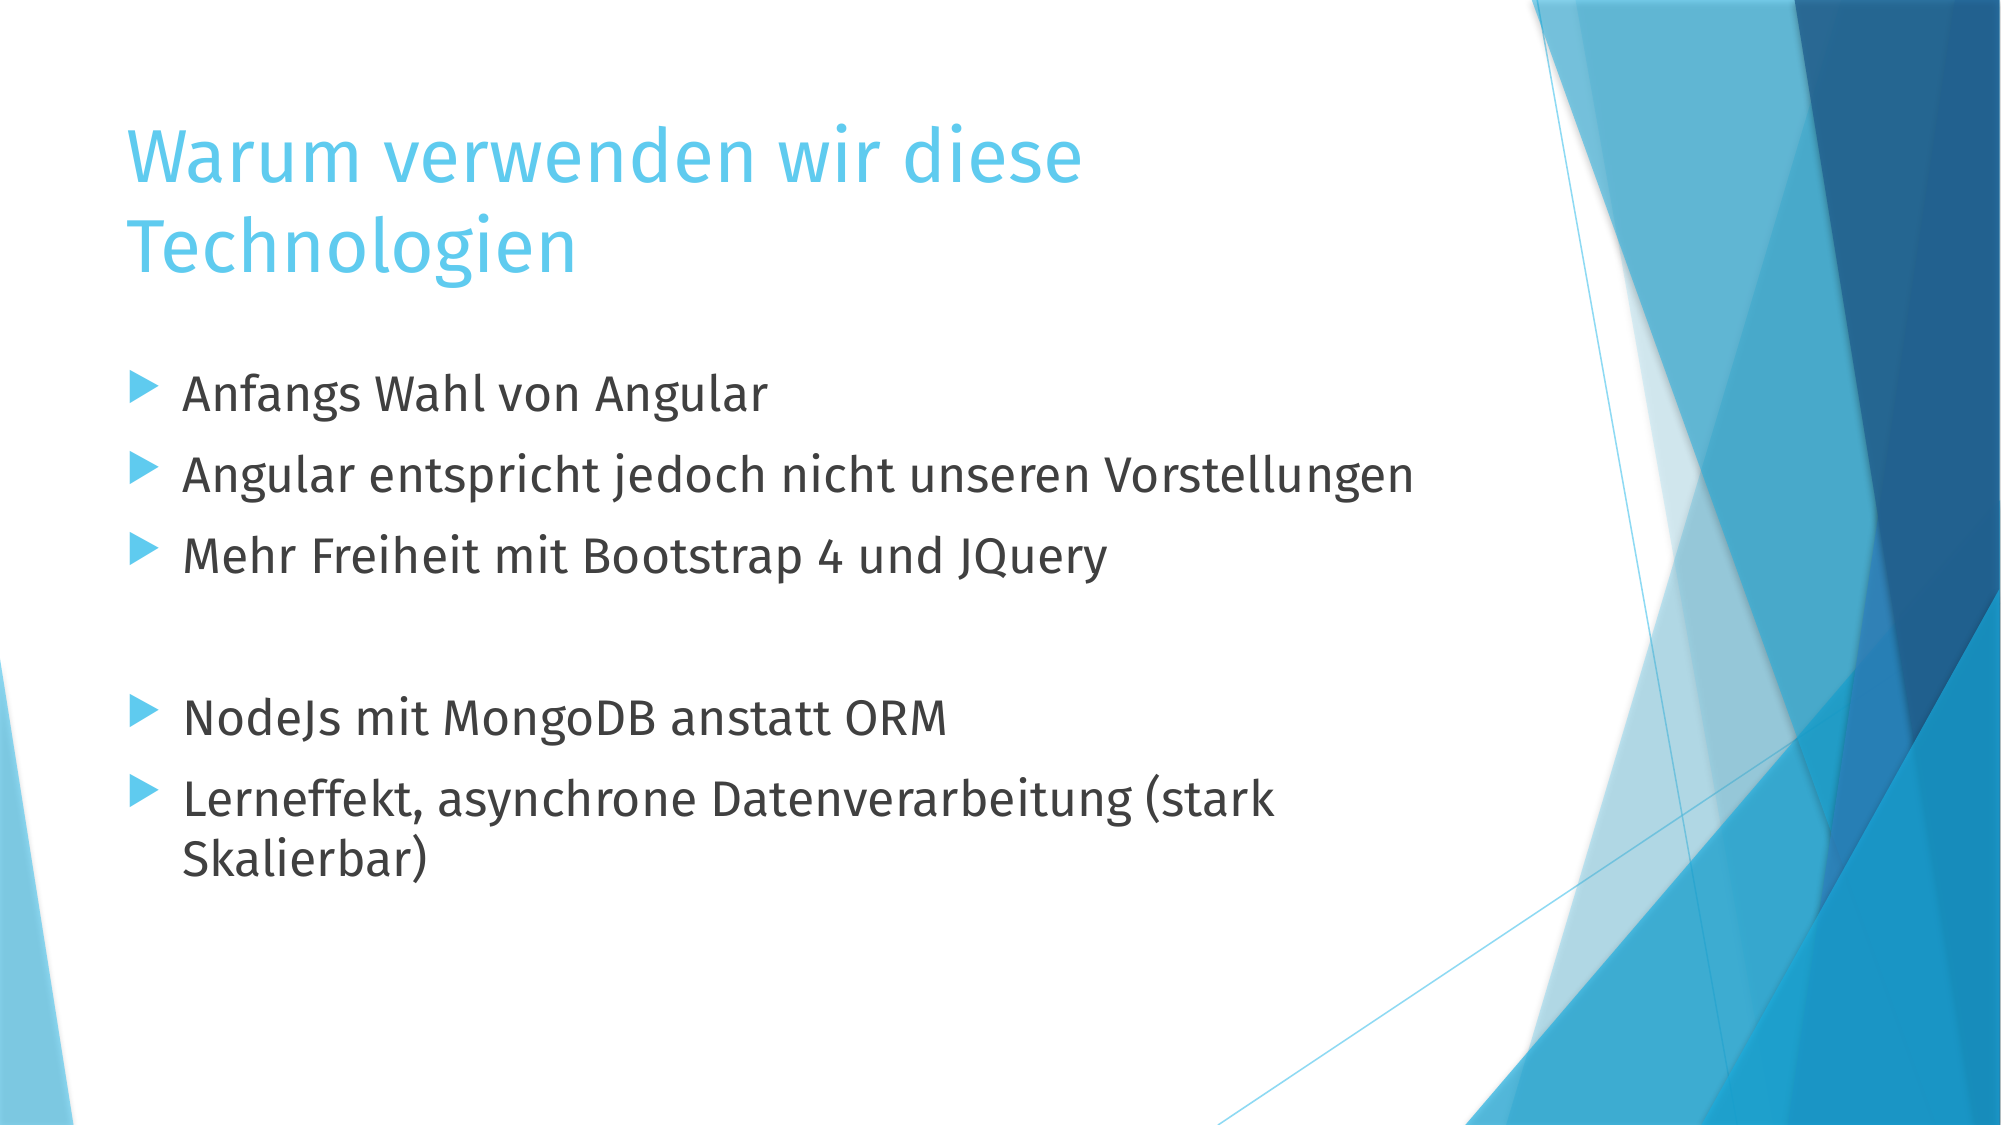

# Warum verwenden wir diese Technologien
Anfangs Wahl von Angular
Angular entspricht jedoch nicht unseren Vorstellungen
Mehr Freiheit mit Bootstrap 4 und JQuery

NodeJs mit MongoDB anstatt ORM
Lerneffekt, asynchrone Datenverarbeitung (stark Skalierbar)